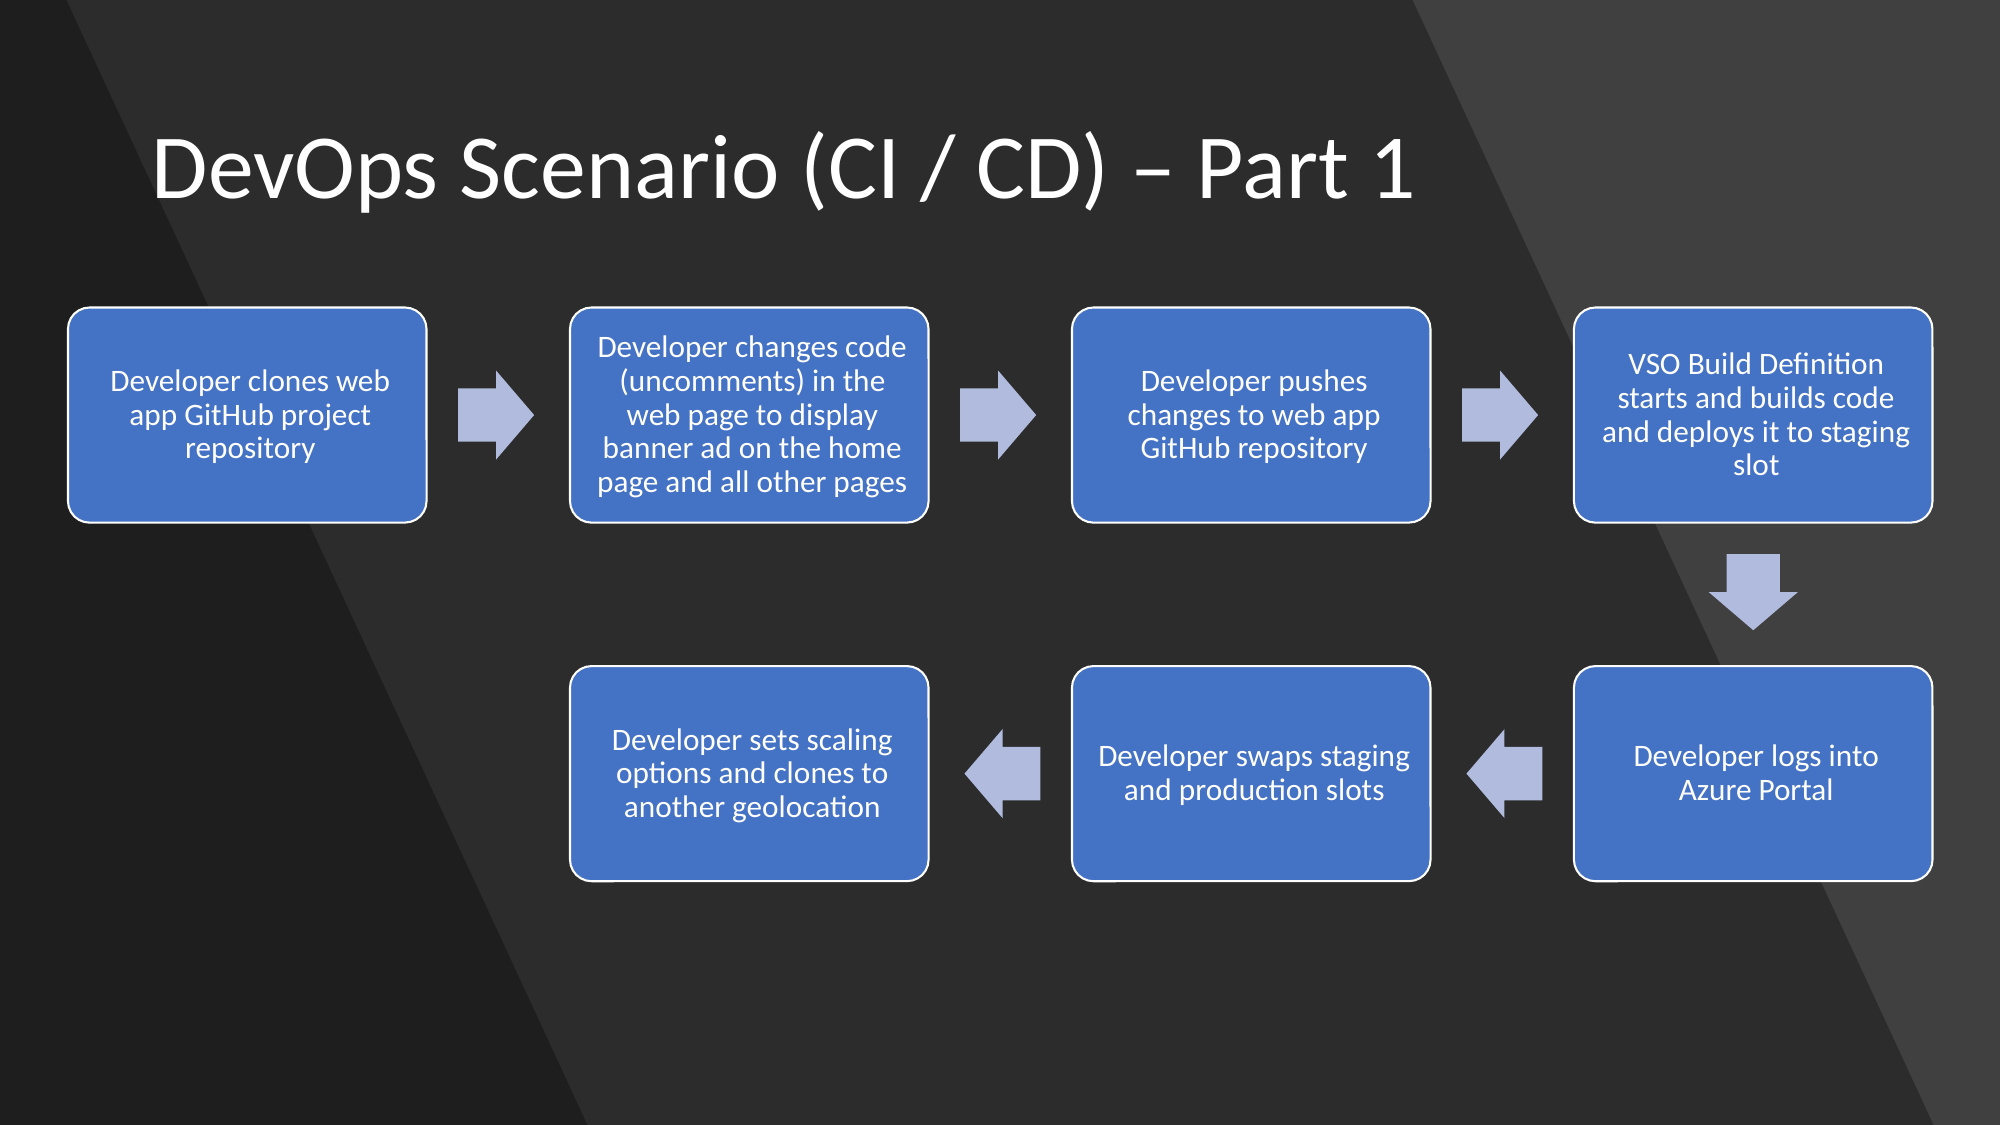

# DevOps Scenario (CI / CD) – Part 1
Developer clones web app GitHub project repository

Developer changes code (uncomments) in the web page to display banner ad on the home page and all other pages

Developer pushes changes to web app GitHub repository

VSO Build Definition starts and builds code and deploys it to staging slot

Developer logs into Azure Portal

Developer swaps staging and production slots

Developer sets scaling options and clones to another geolocation